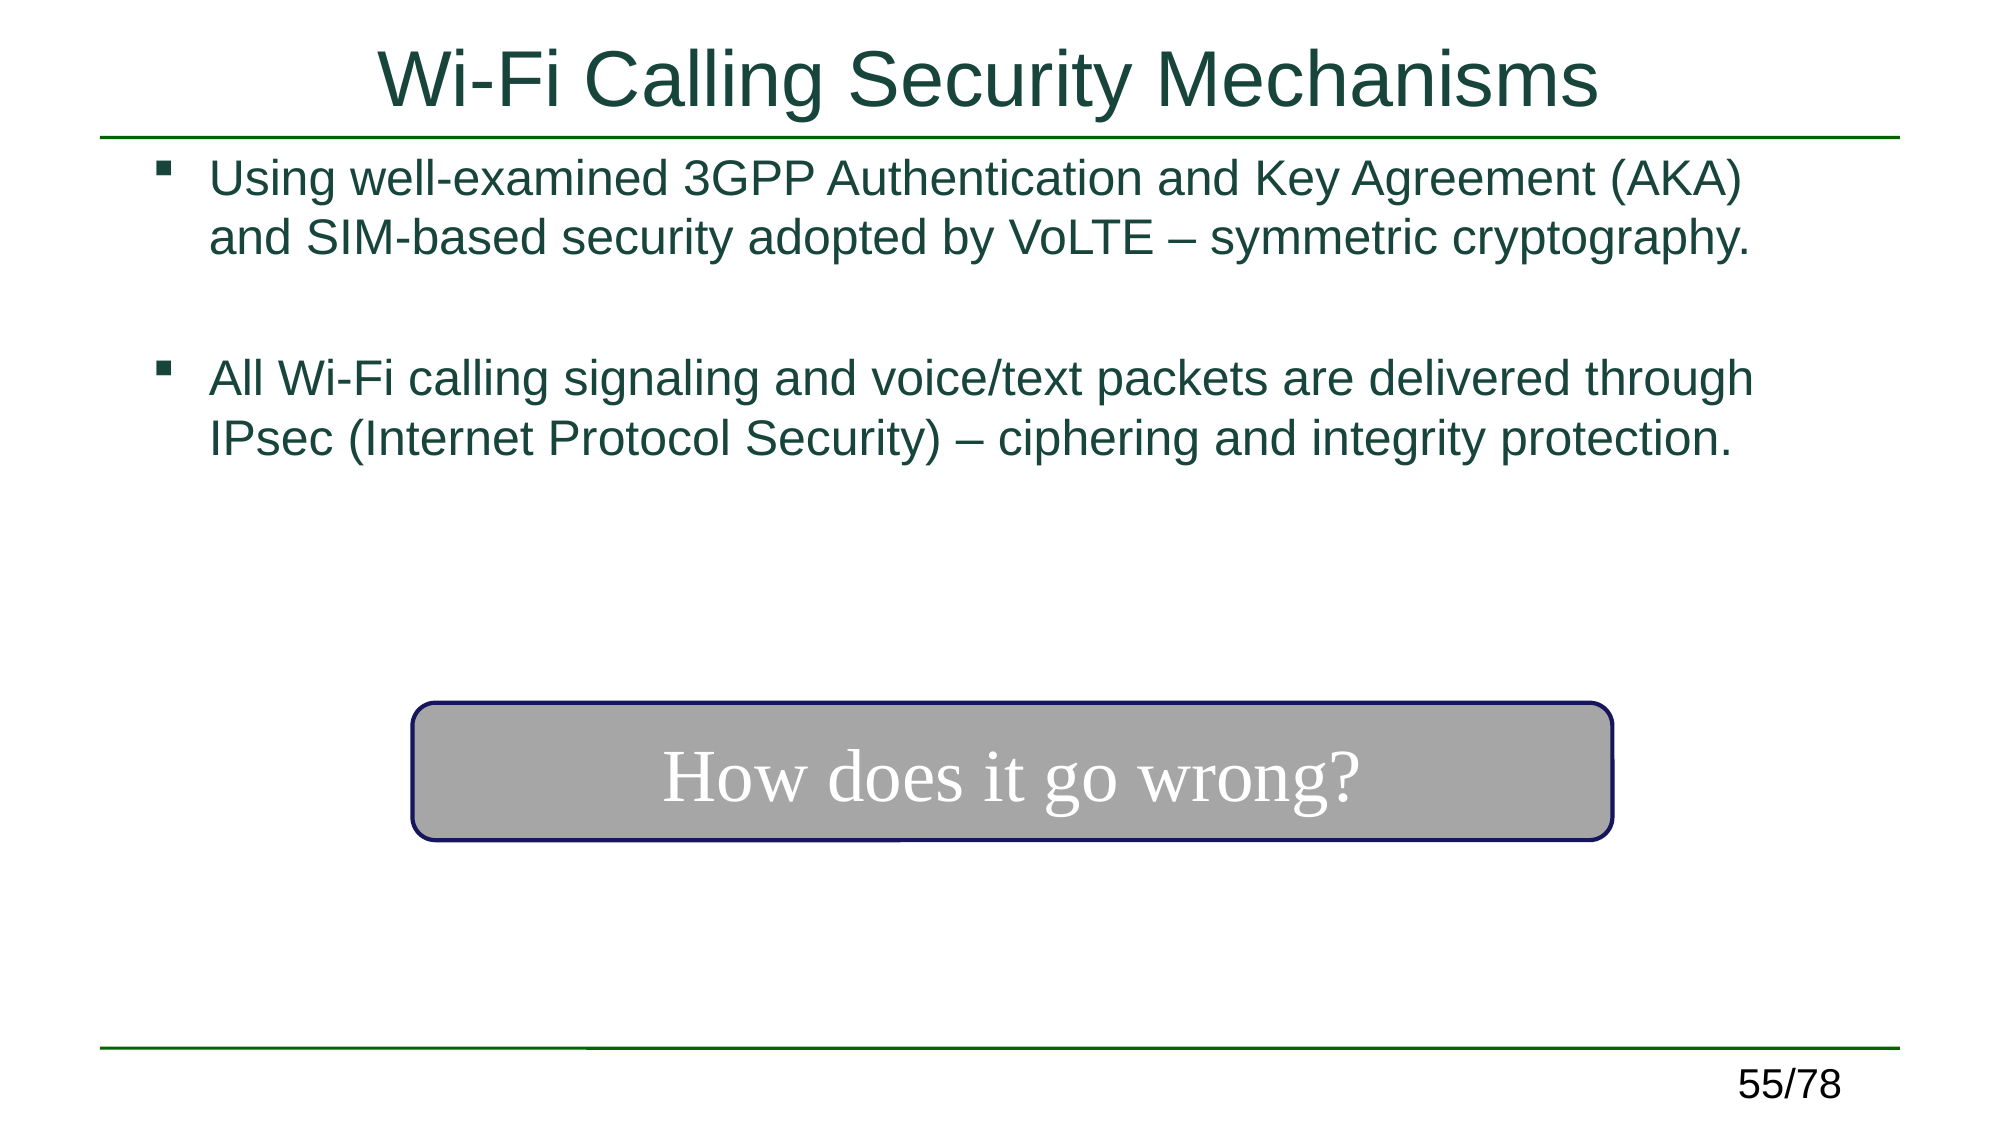

# Wi-Fi Calling Security Mechanisms
Using well-examined 3GPP Authentication and Key Agreement (AKA) and SIM-based security adopted by VoLTE – symmetric cryptography.

All Wi-Fi calling signaling and voice/text packets are delivered through IPsec (Internet Protocol Security) – ciphering and integrity protection.

How does it go wrong?